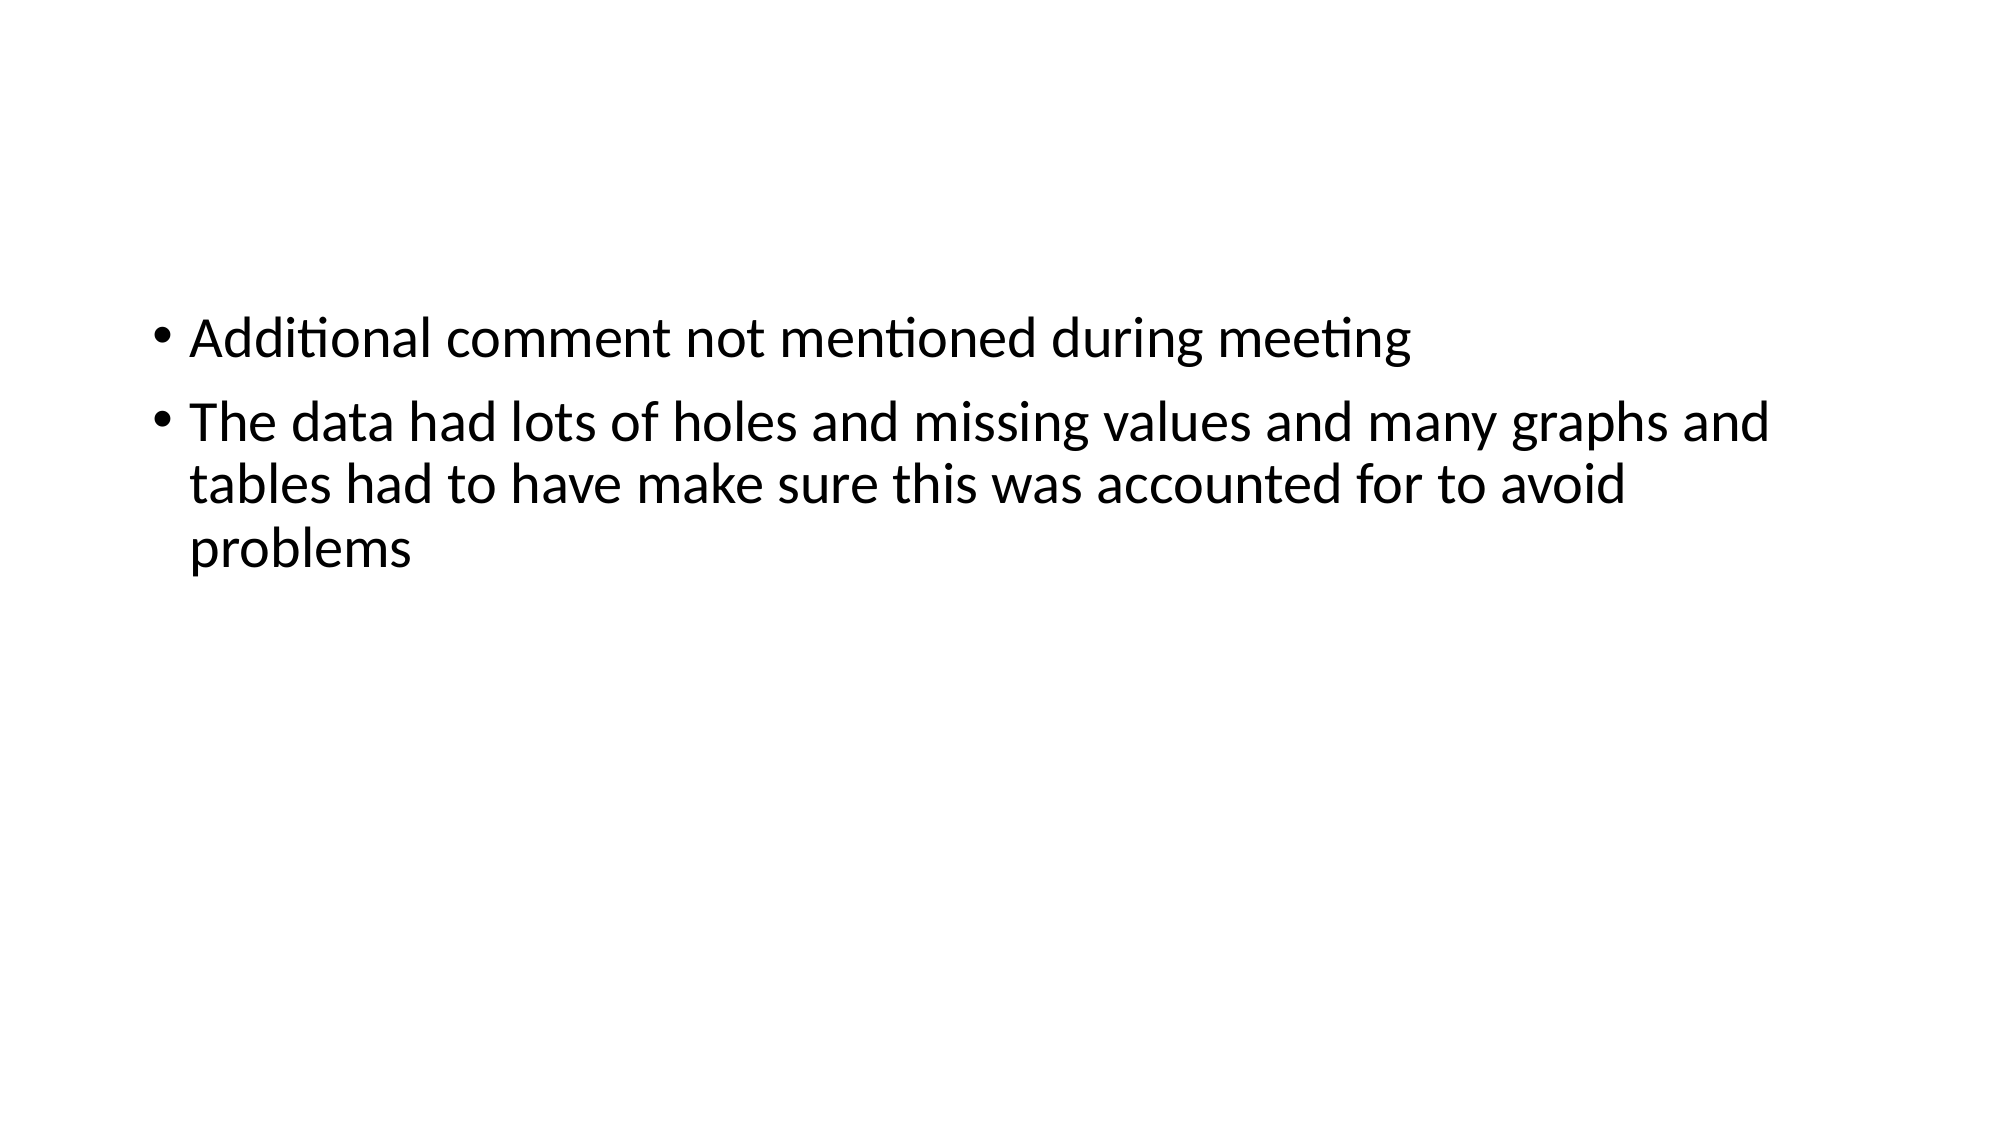

#
Additional comment not mentioned during meeting
The data had lots of holes and missing values and many graphs and tables had to have make sure this was accounted for to avoid problems